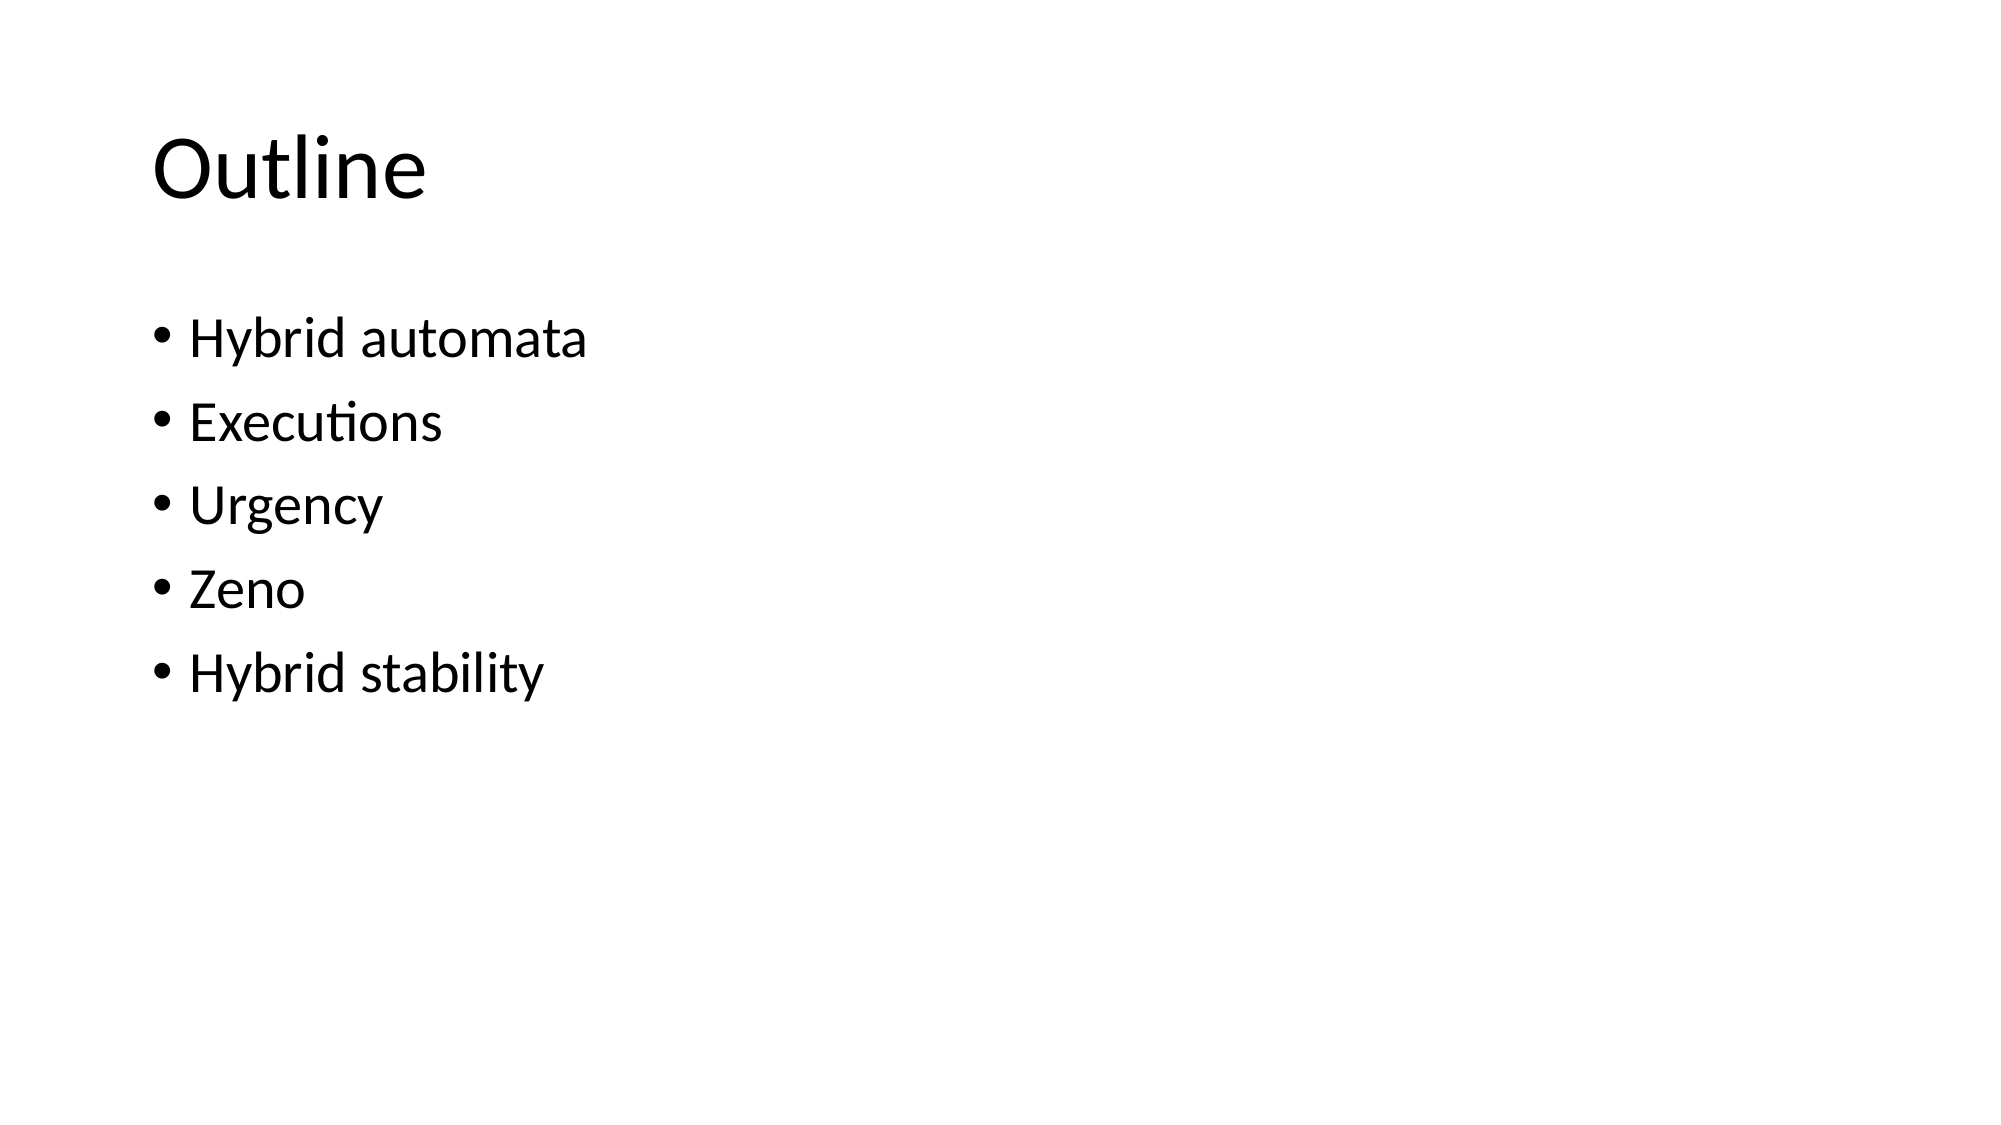

# Outline
Hybrid automata
Executions
Urgency
Zeno
Hybrid stability